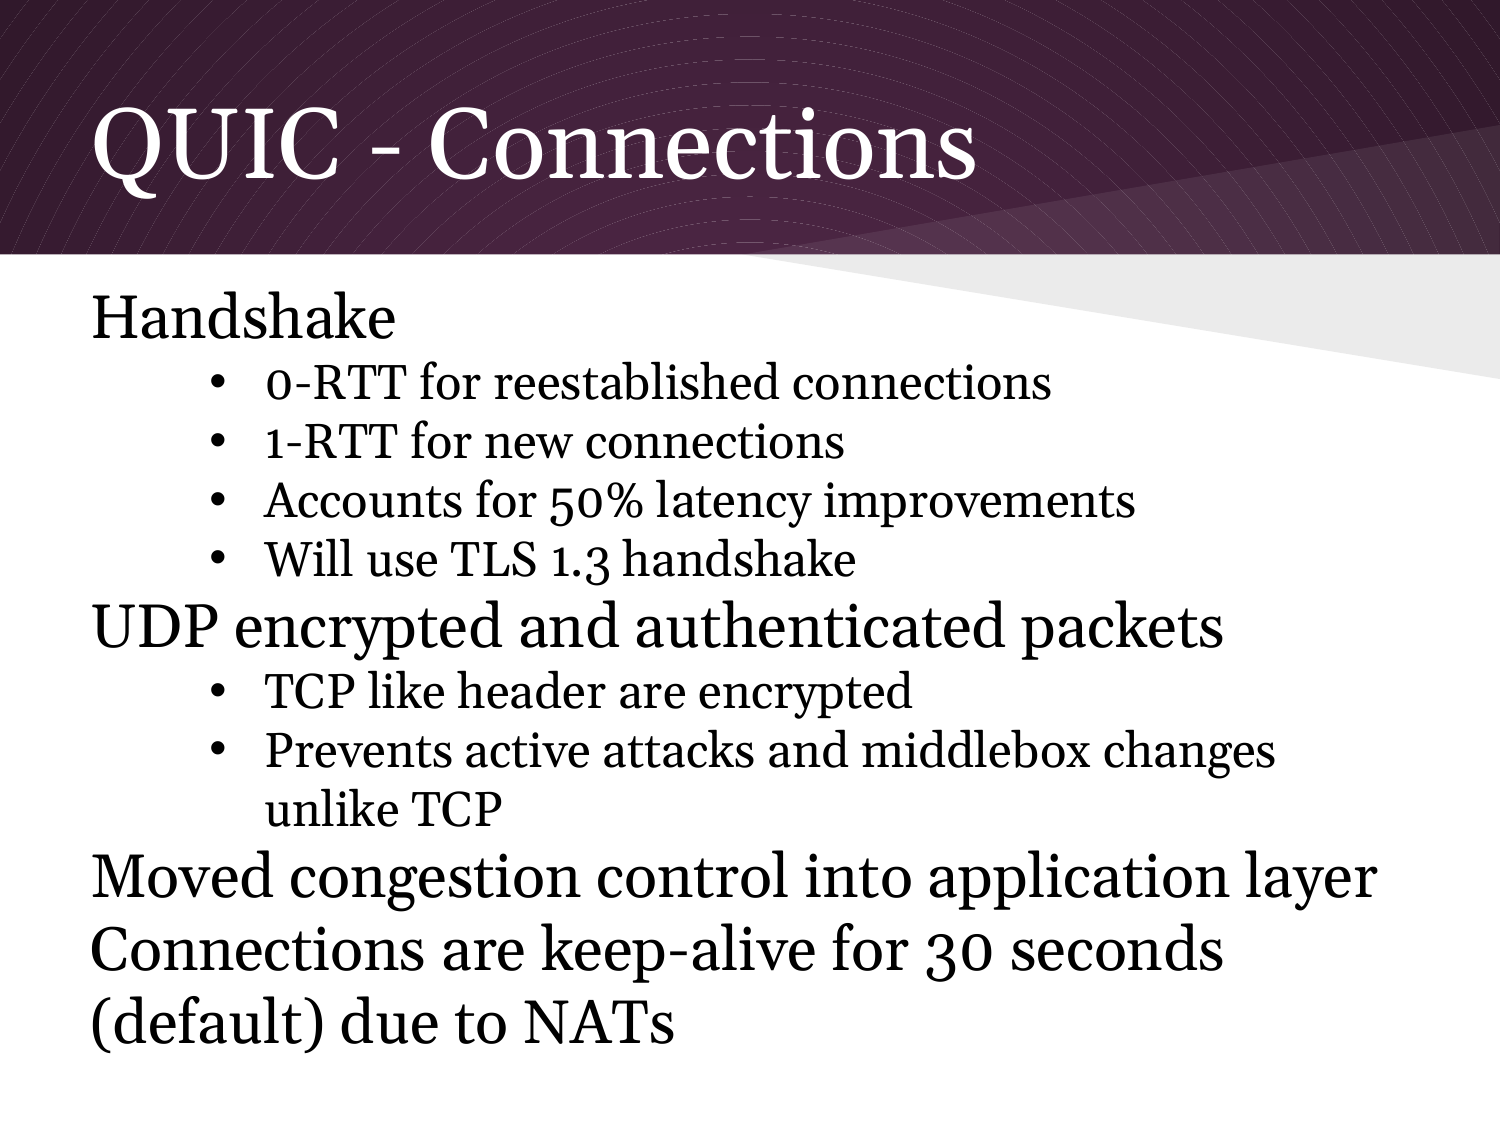

# QUIC - Connections
Handshake
0-RTT for reestablished connections
1-RTT for new connections
Accounts for 50% latency improvements
Will use TLS 1.3 handshake
UDP encrypted and authenticated packets
TCP like header are encrypted
Prevents active attacks and middlebox changes unlike TCP
Moved congestion control into application layer
Connections are keep-alive for 30 seconds (default) due to NATs